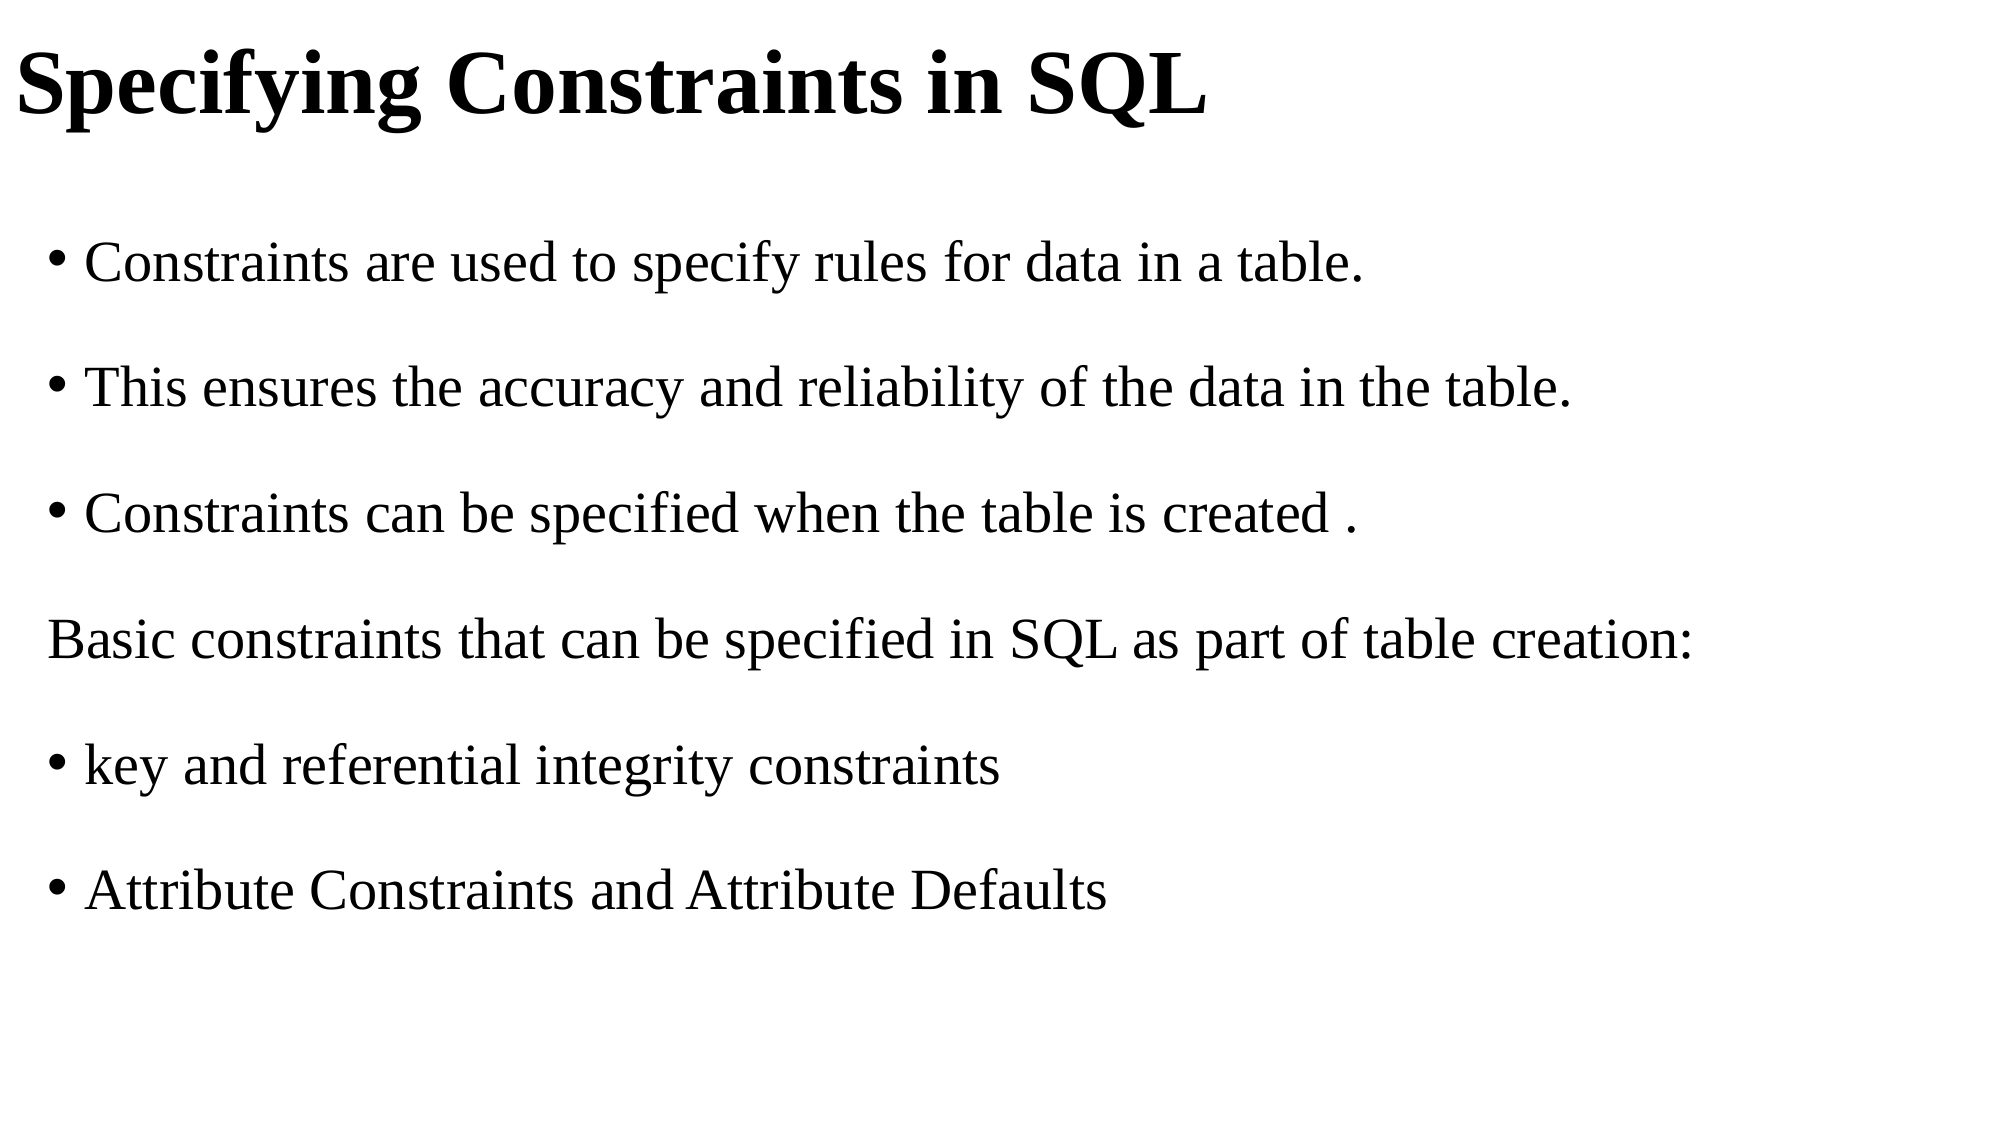

# Specifying Constraints in SQL
Constraints are used to specify rules for data in a table.
This ensures the accuracy and reliability of the data in the table.
Constraints can be specified when the table is created .
Basic constraints that can be specified in SQL as part of table creation:
key and referential integrity constraints
Attribute Constraints and Attribute Defaults